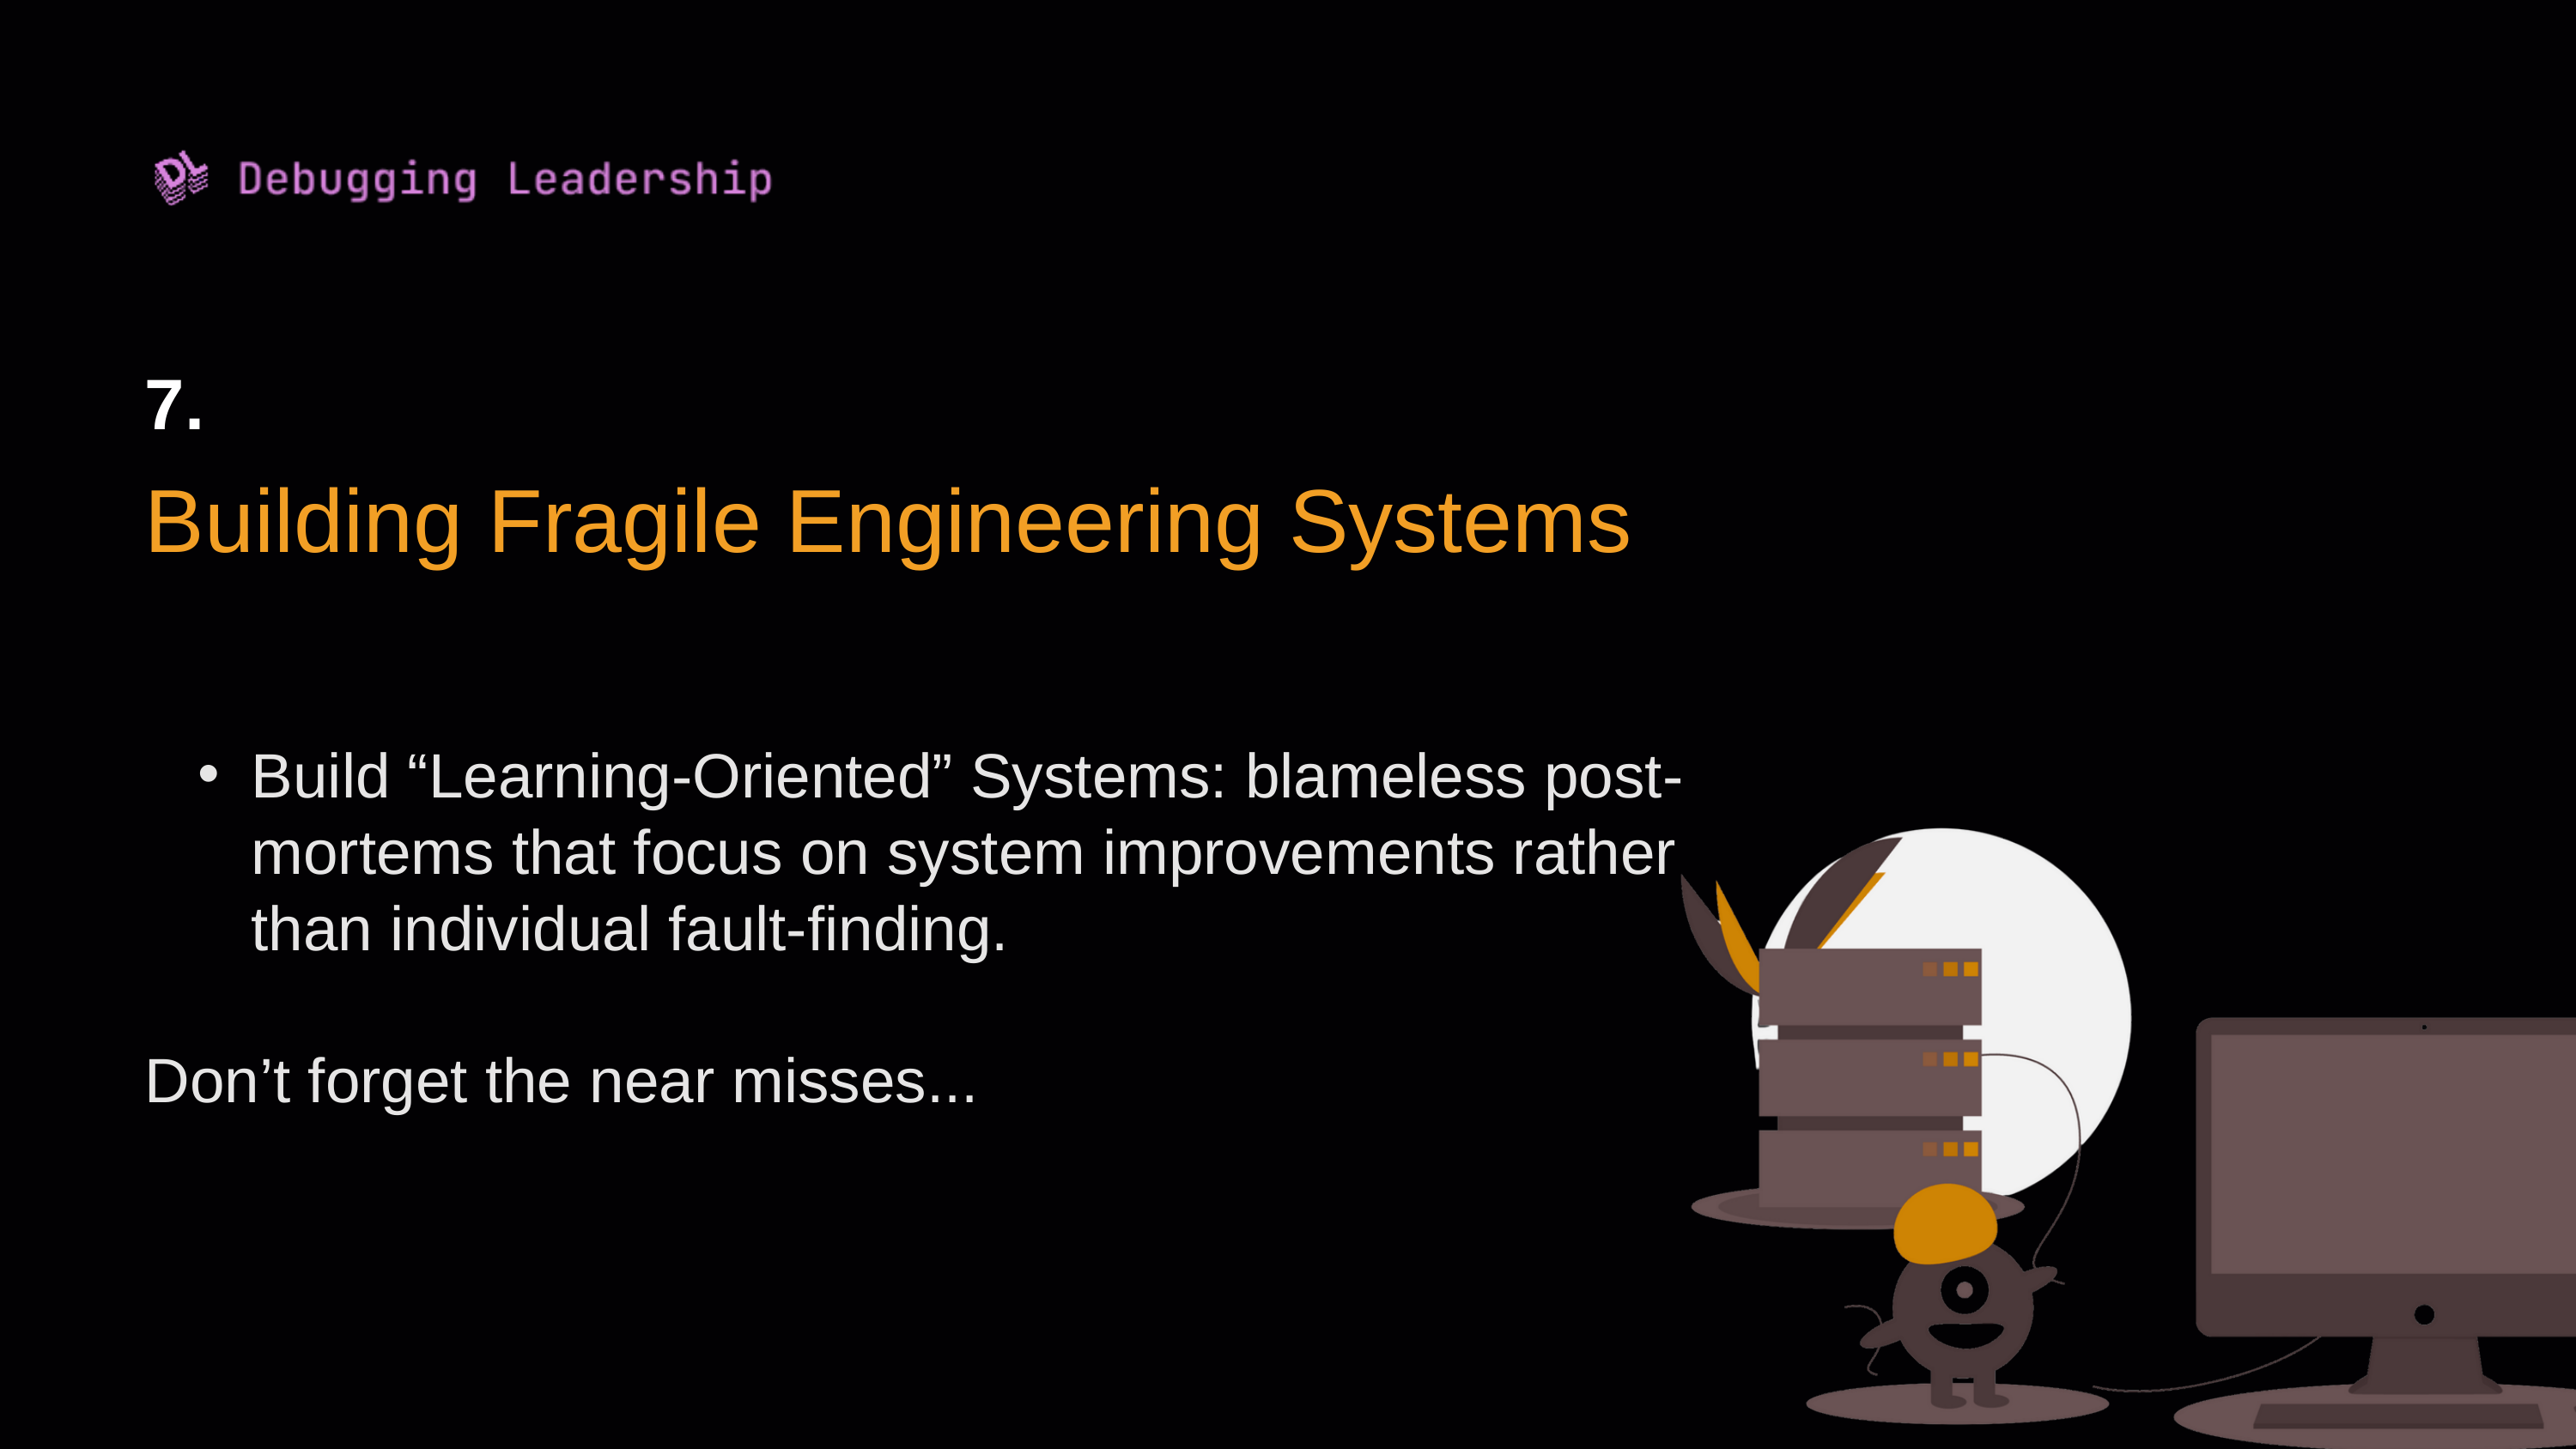

7.
Building Fragile Engineering Systems
Build “Learning-Oriented” Systems: blameless post-mortems that focus on system improvements rather than individual fault-finding.

Don’t forget the near misses...